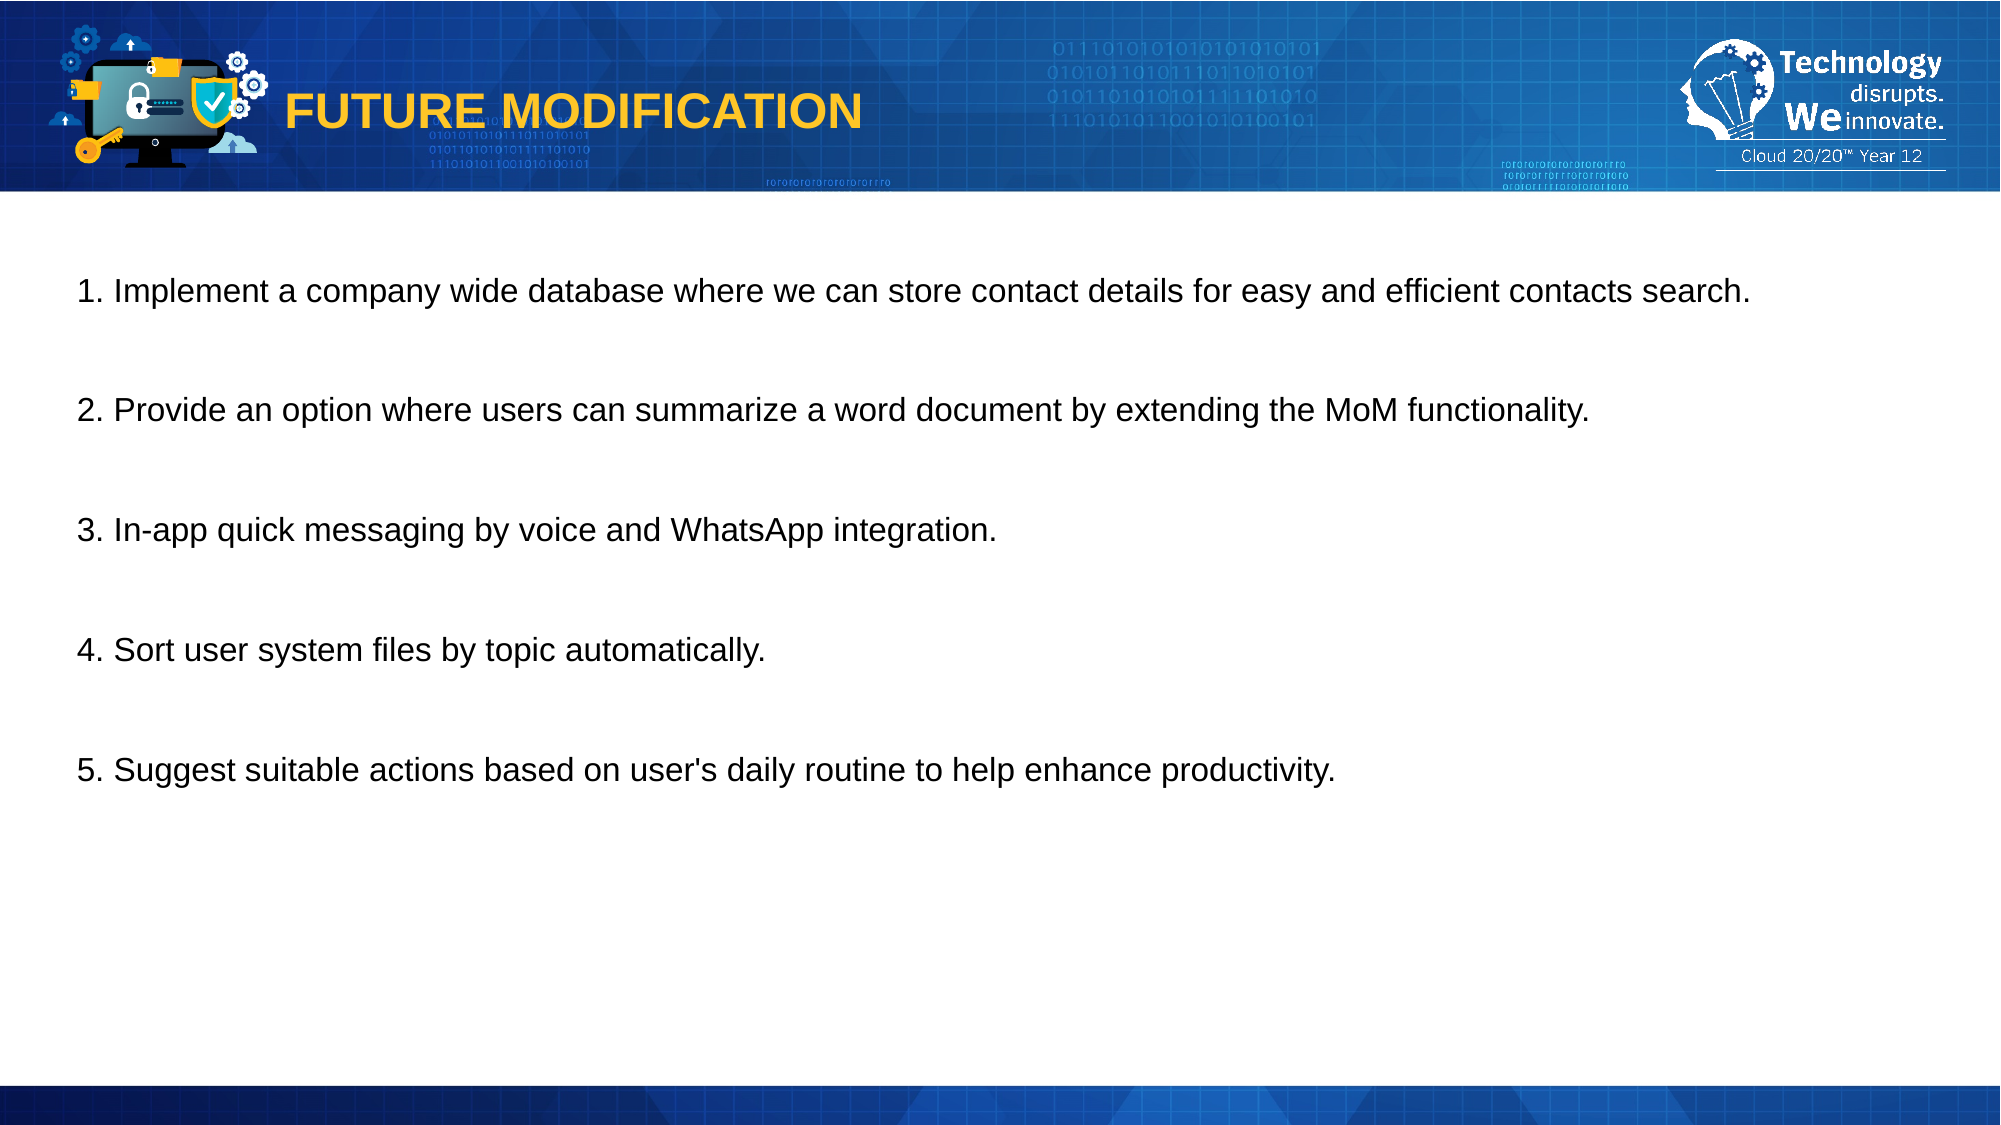

FUTURE MODIFICATION
1. Implement a company wide database where we can store contact details for easy and efficient contacts search.

2. Provide an option where users can summarize a word document by extending the MoM functionality.

3. In-app quick messaging by voice and WhatsApp integration.

4. Sort user system files by topic automatically.

5. Suggest suitable actions based on user's daily routine to help enhance productivity.